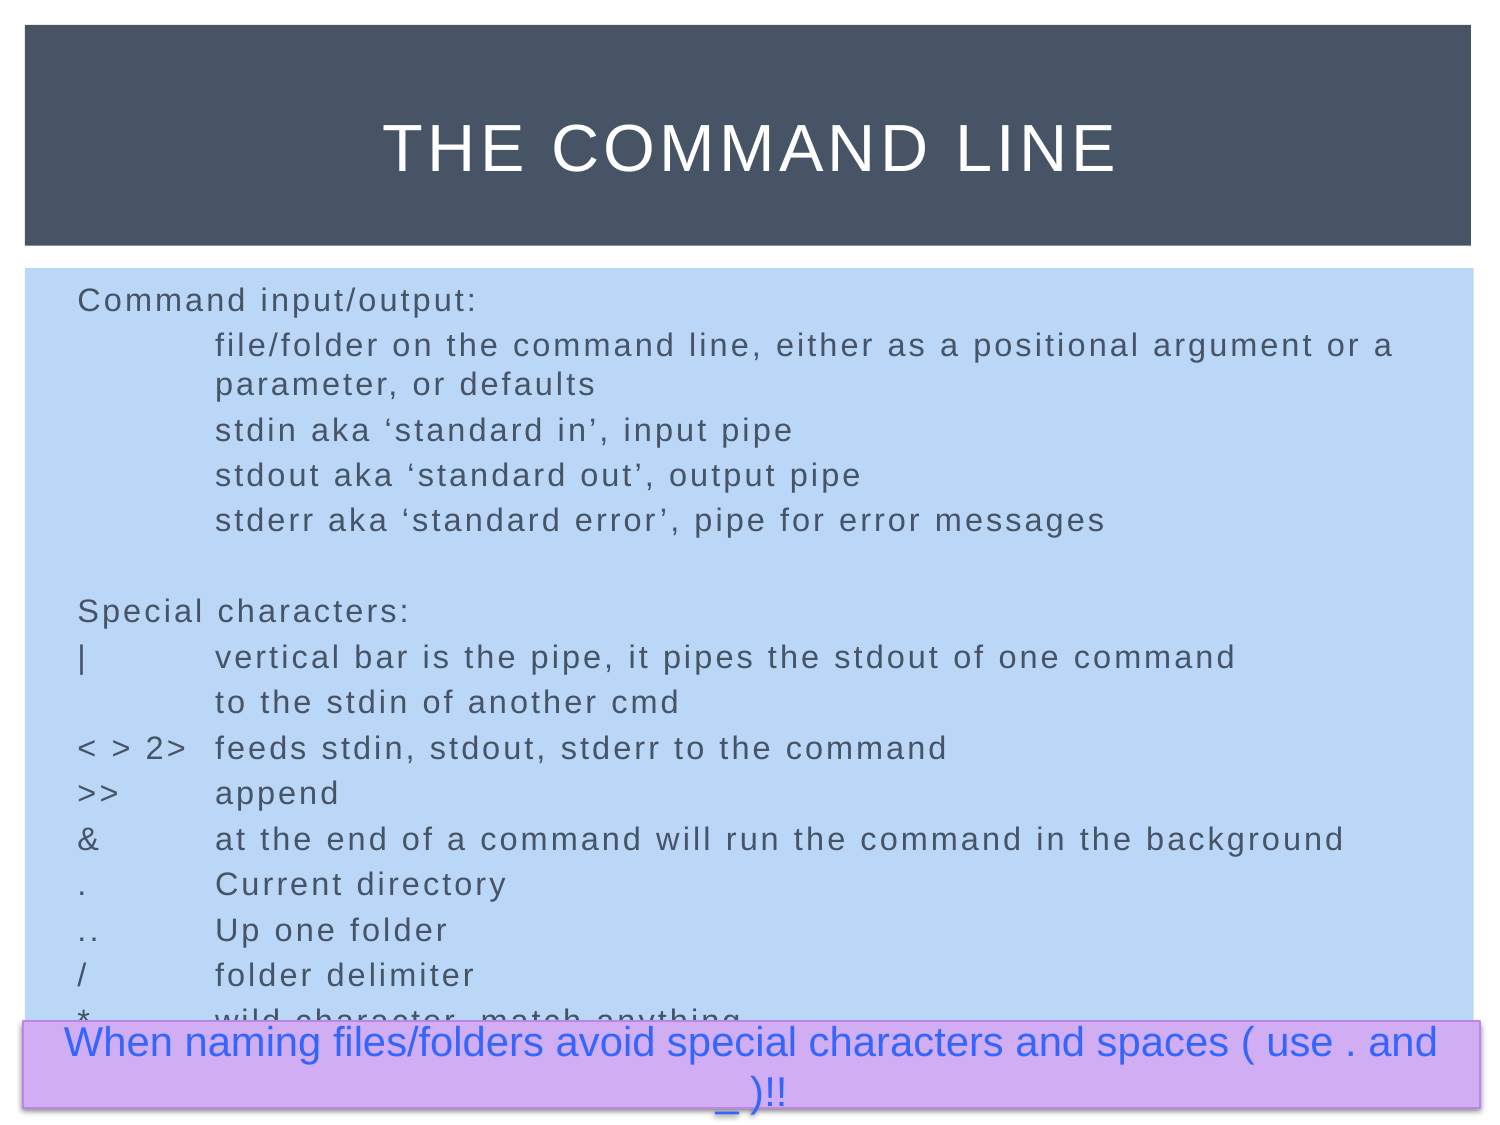

# The command line
Command input/output:
	file/folder on the command line, either as a positional argument or a parameter, or defaults
	stdin aka ‘standard in’, input pipe
	stdout aka ‘standard out’, output pipe
	stderr aka ‘standard error’, pipe for error messages

Special characters:
|	vertical bar is the pipe, it pipes the stdout of one command
	to the stdin of another cmd
< > 2>	feeds stdin, stdout, stderr to the command
>>	append
&	at the end of a command will run the command in the background
.	Current directory
..	Up one folder
/	folder delimiter
*	wild character, match anything

When naming files/folders avoid special characters and spaces ( use . and _ )!!